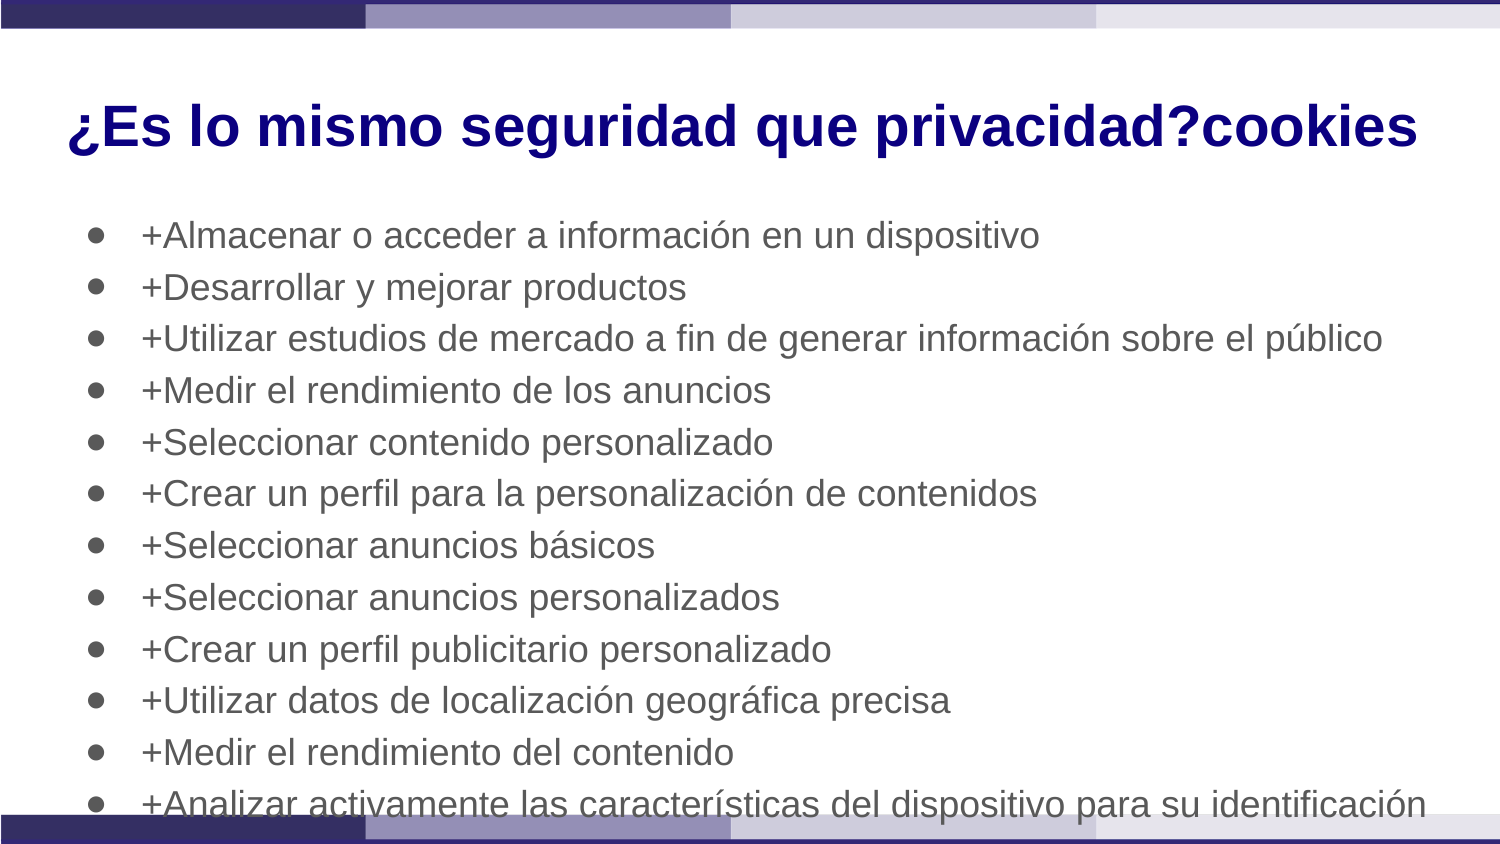

# ¿Es lo mismo seguridad que privacidad?cookies
+Almacenar o acceder a información en un dispositivo
+Desarrollar y mejorar productos
+Utilizar estudios de mercado a fin de generar información sobre el público
+Medir el rendimiento de los anuncios
+Seleccionar contenido personalizado
+Crear un perfil para la personalización de contenidos
+Seleccionar anuncios básicos
+Seleccionar anuncios personalizados
+Crear un perfil publicitario personalizado
+Utilizar datos de localización geográfica precisa
+Medir el rendimiento del contenido
+Analizar activamente las características del dispositivo para su identificación